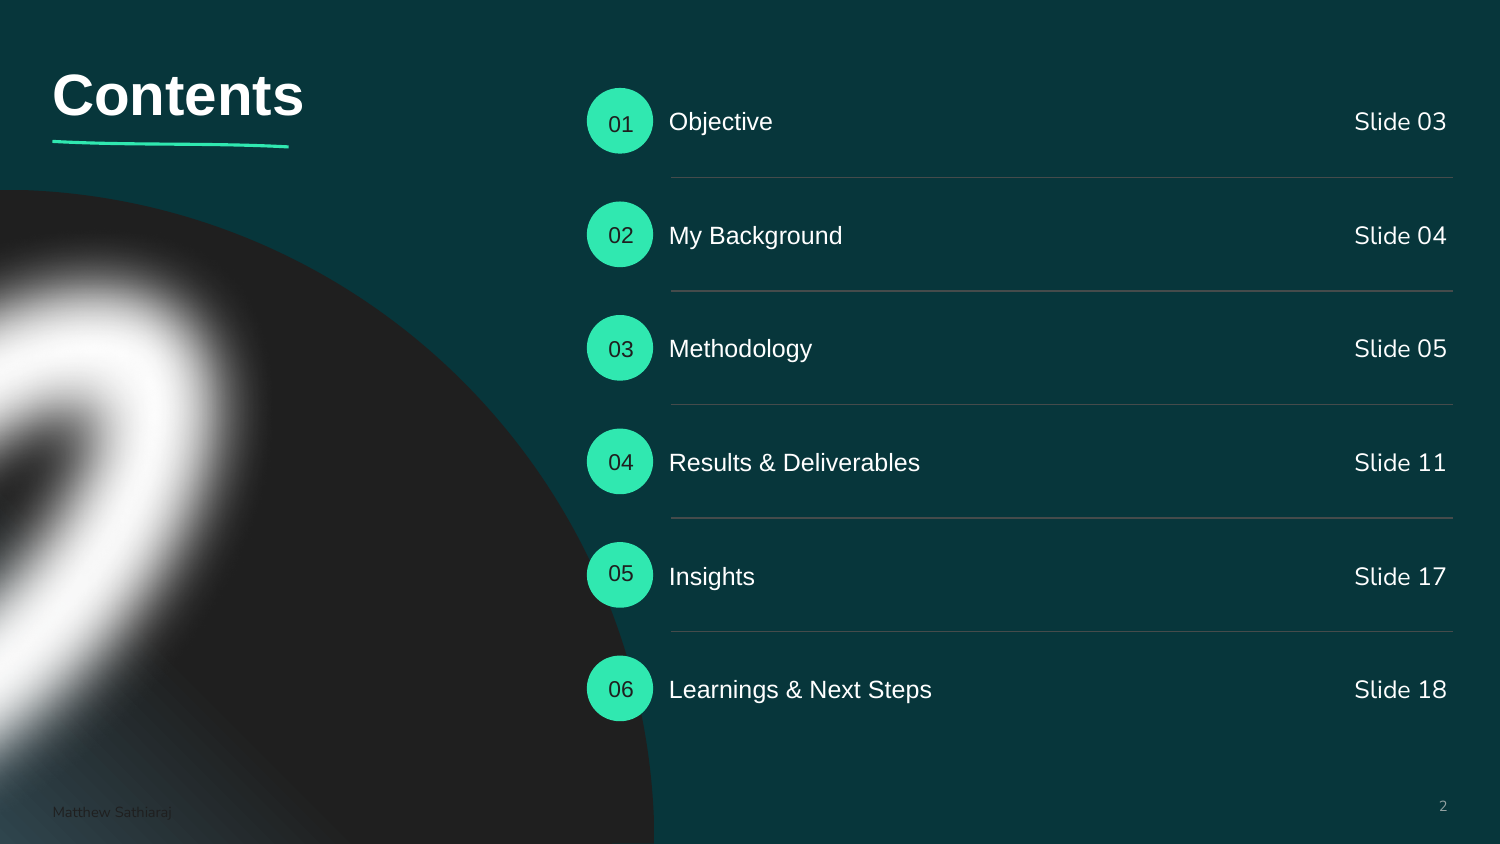

# Contents
Objective
Slide 03

01

My Background
Slide 04

02
Methodology
Slide 05

03
Results & Deliverables
Slide 11

04
Insights
Slide 17
05

Learnings & Next Steps
Slide 18

06
Matthew Sathiaraj